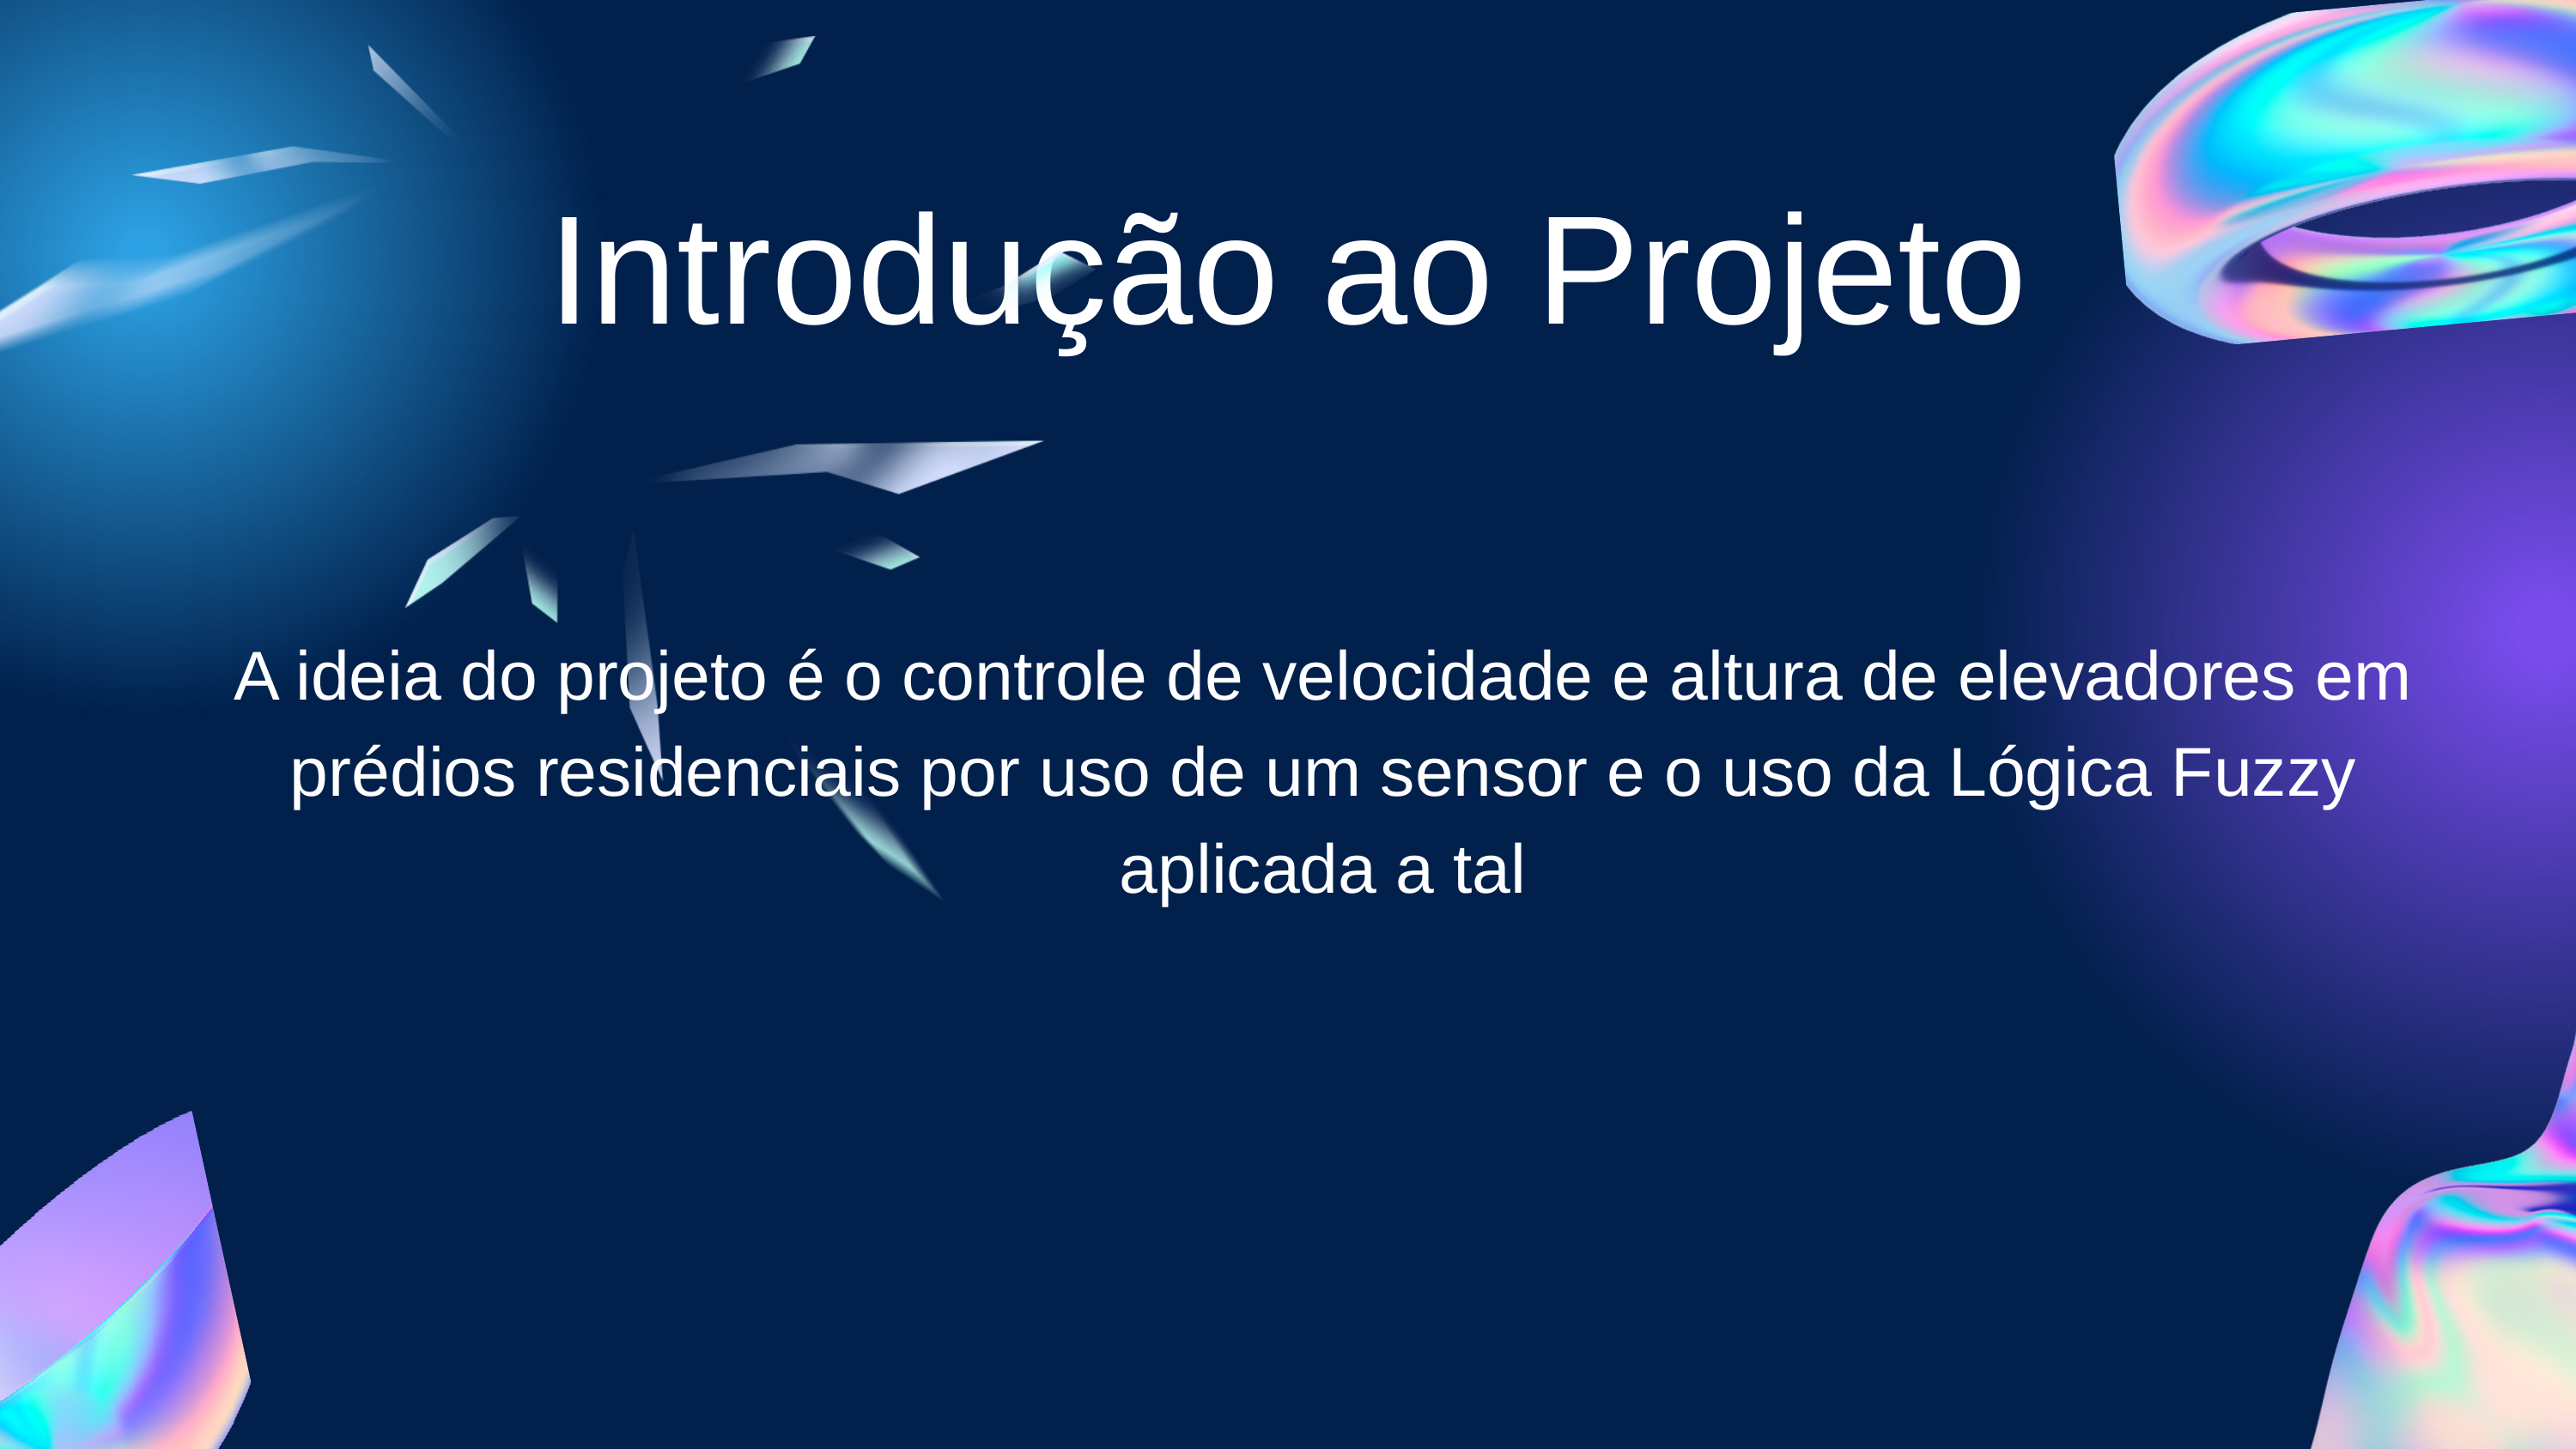

Introdução ao Projeto
A ideia do projeto é o controle de velocidade e altura de elevadores em prédios residenciais por uso de um sensor e o uso da Lógica Fuzzy aplicada a tal